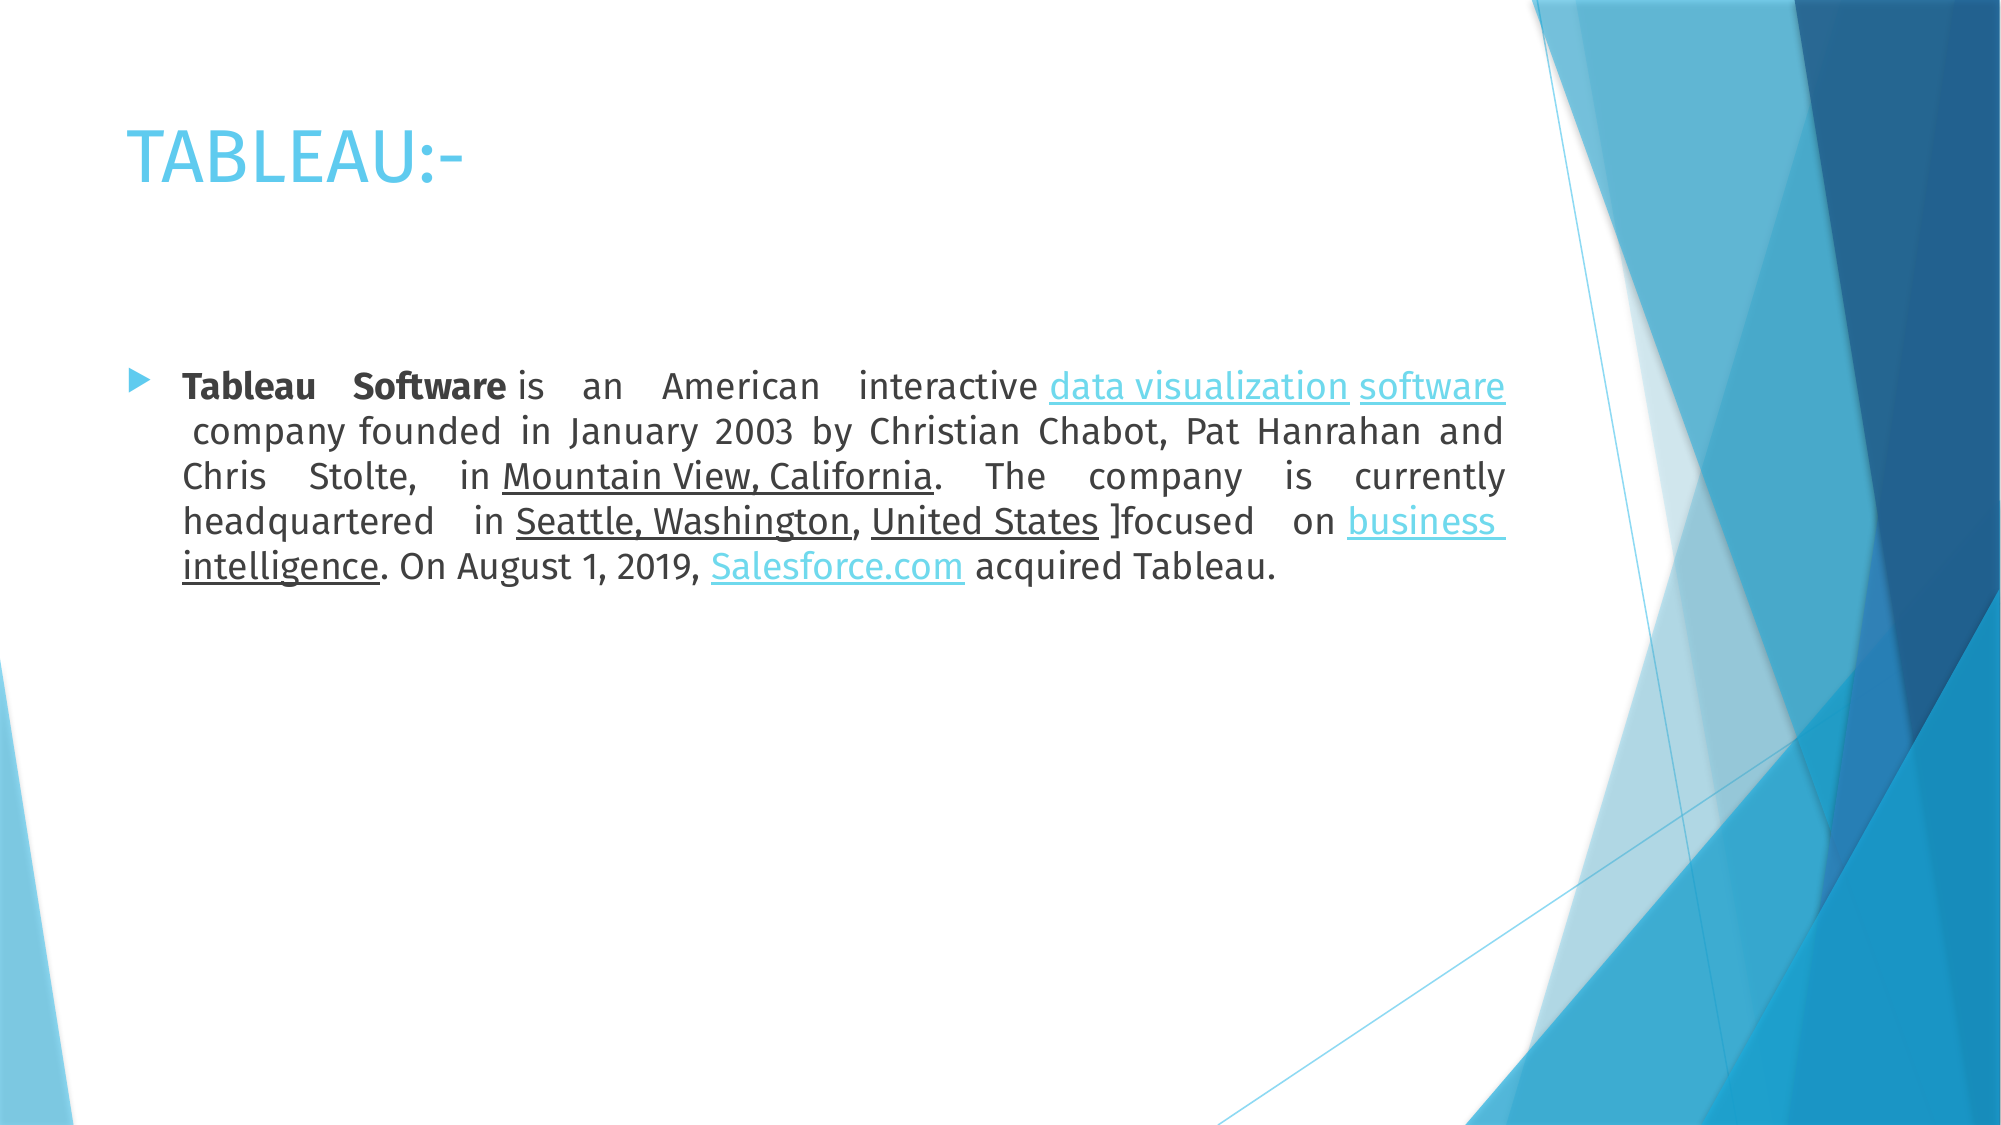

# TABLEAU:-
Tableau Software is an American interactive data visualization software company founded in January 2003 by Christian Chabot, Pat Hanrahan and Chris Stolte, in Mountain View, California. The company is currently headquartered in Seattle, Washington, United States ]focused on business intelligence. On August 1, 2019, Salesforce.com acquired Tableau.